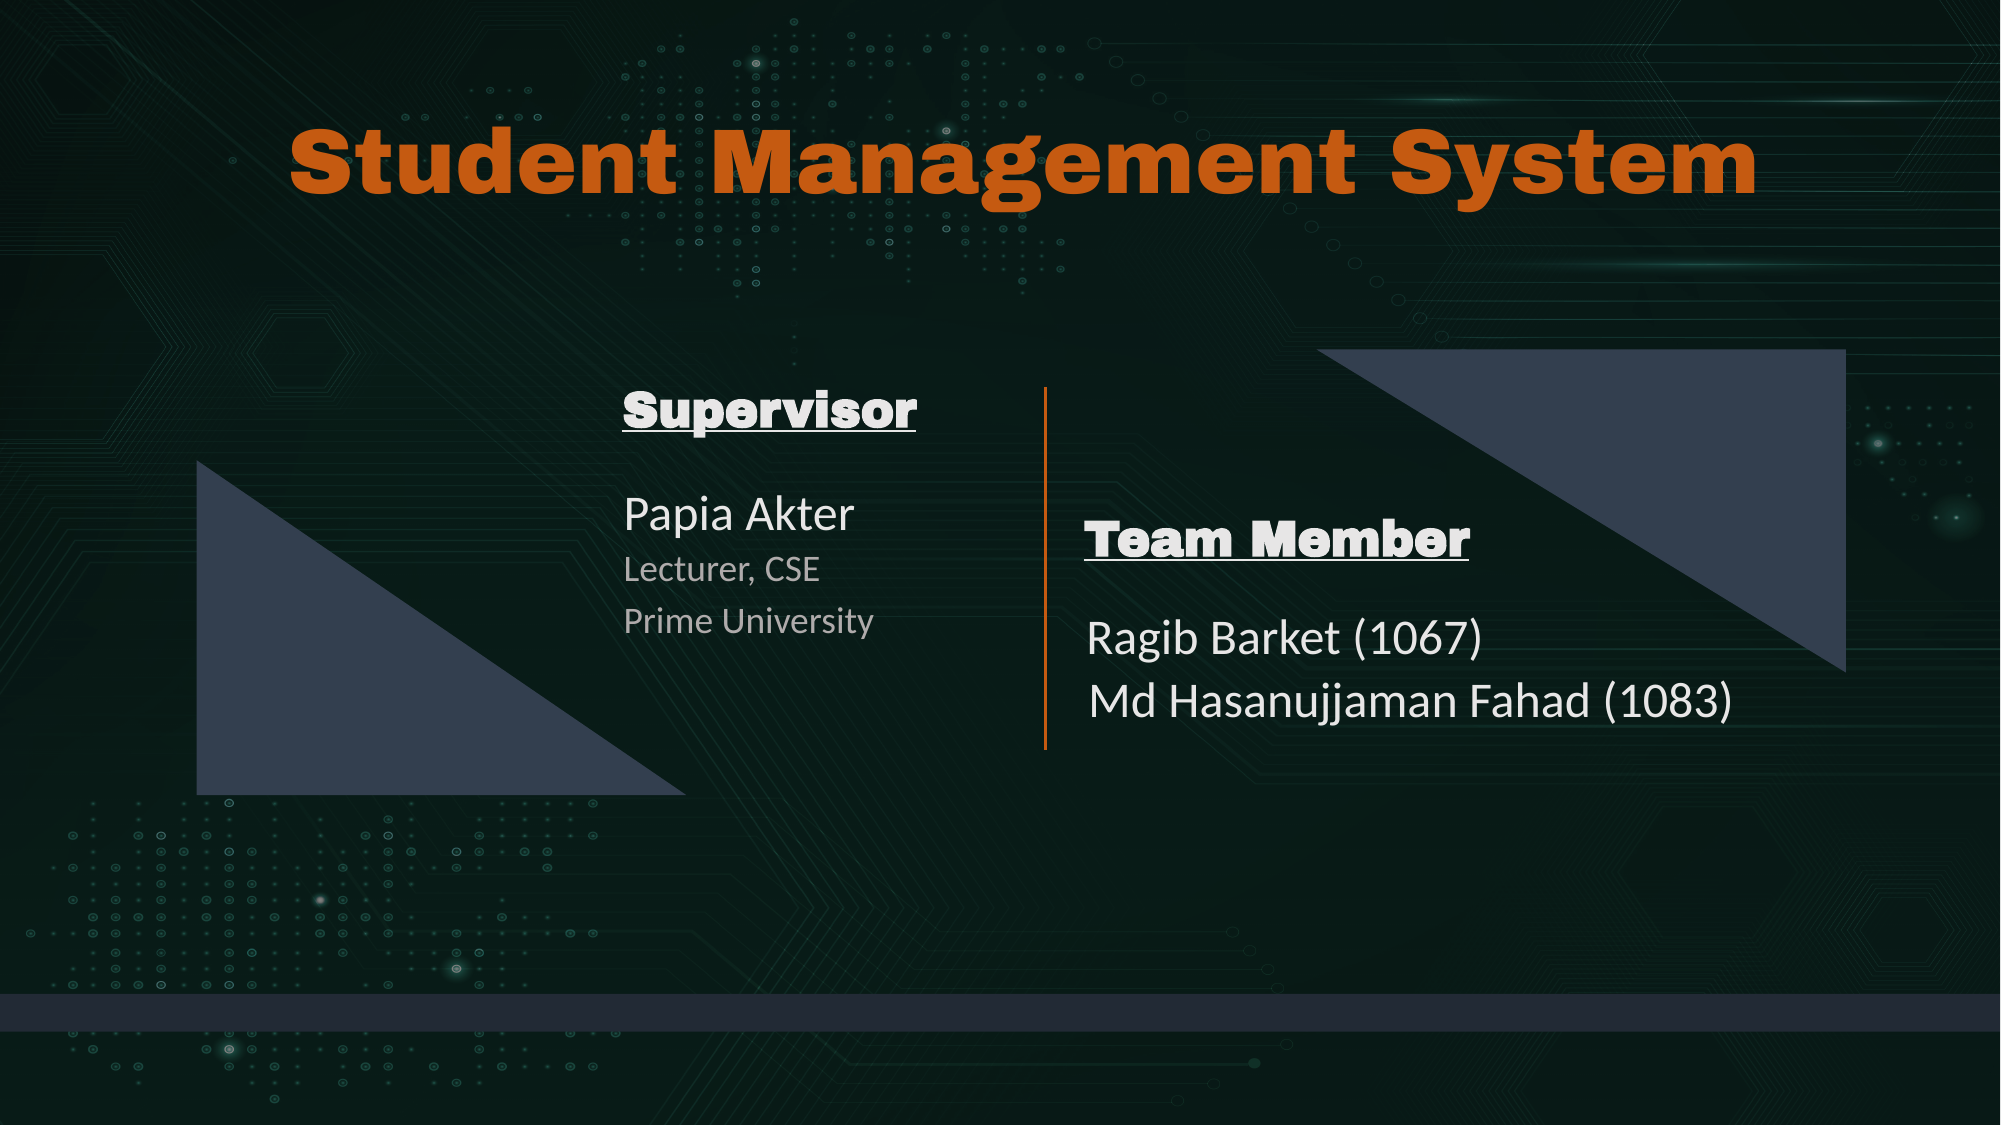

Student Management System

Supervisor

Papia Akter
Team Member
Lecturer, CSE
Prime University
Ragib Barket (1067)
Md Hasanujjaman Fahad (1083)